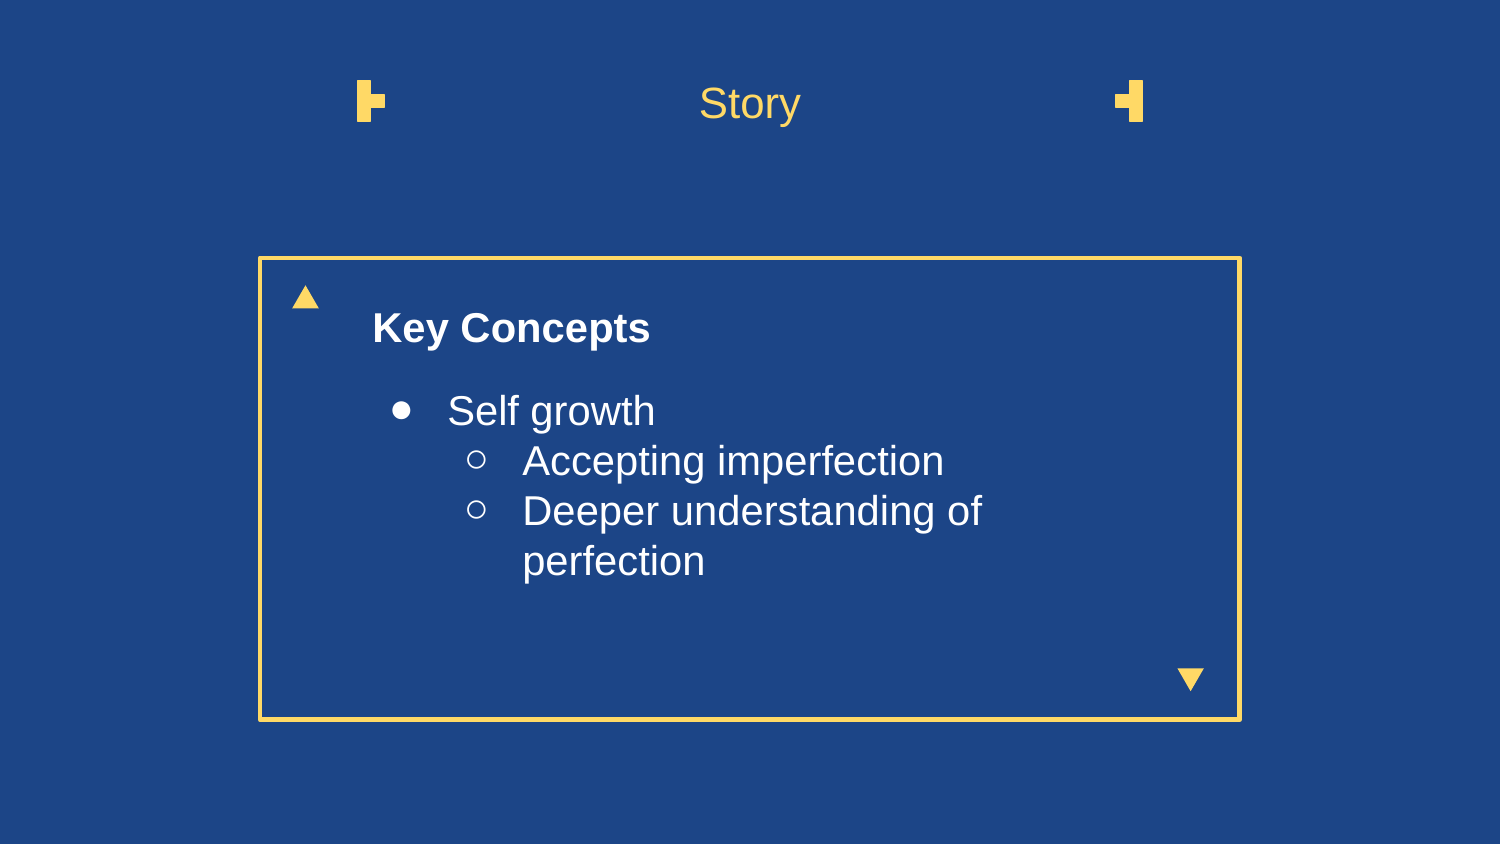

# Story

Key Concepts
Self growth
Accepting imperfection
Deeper understanding of perfection